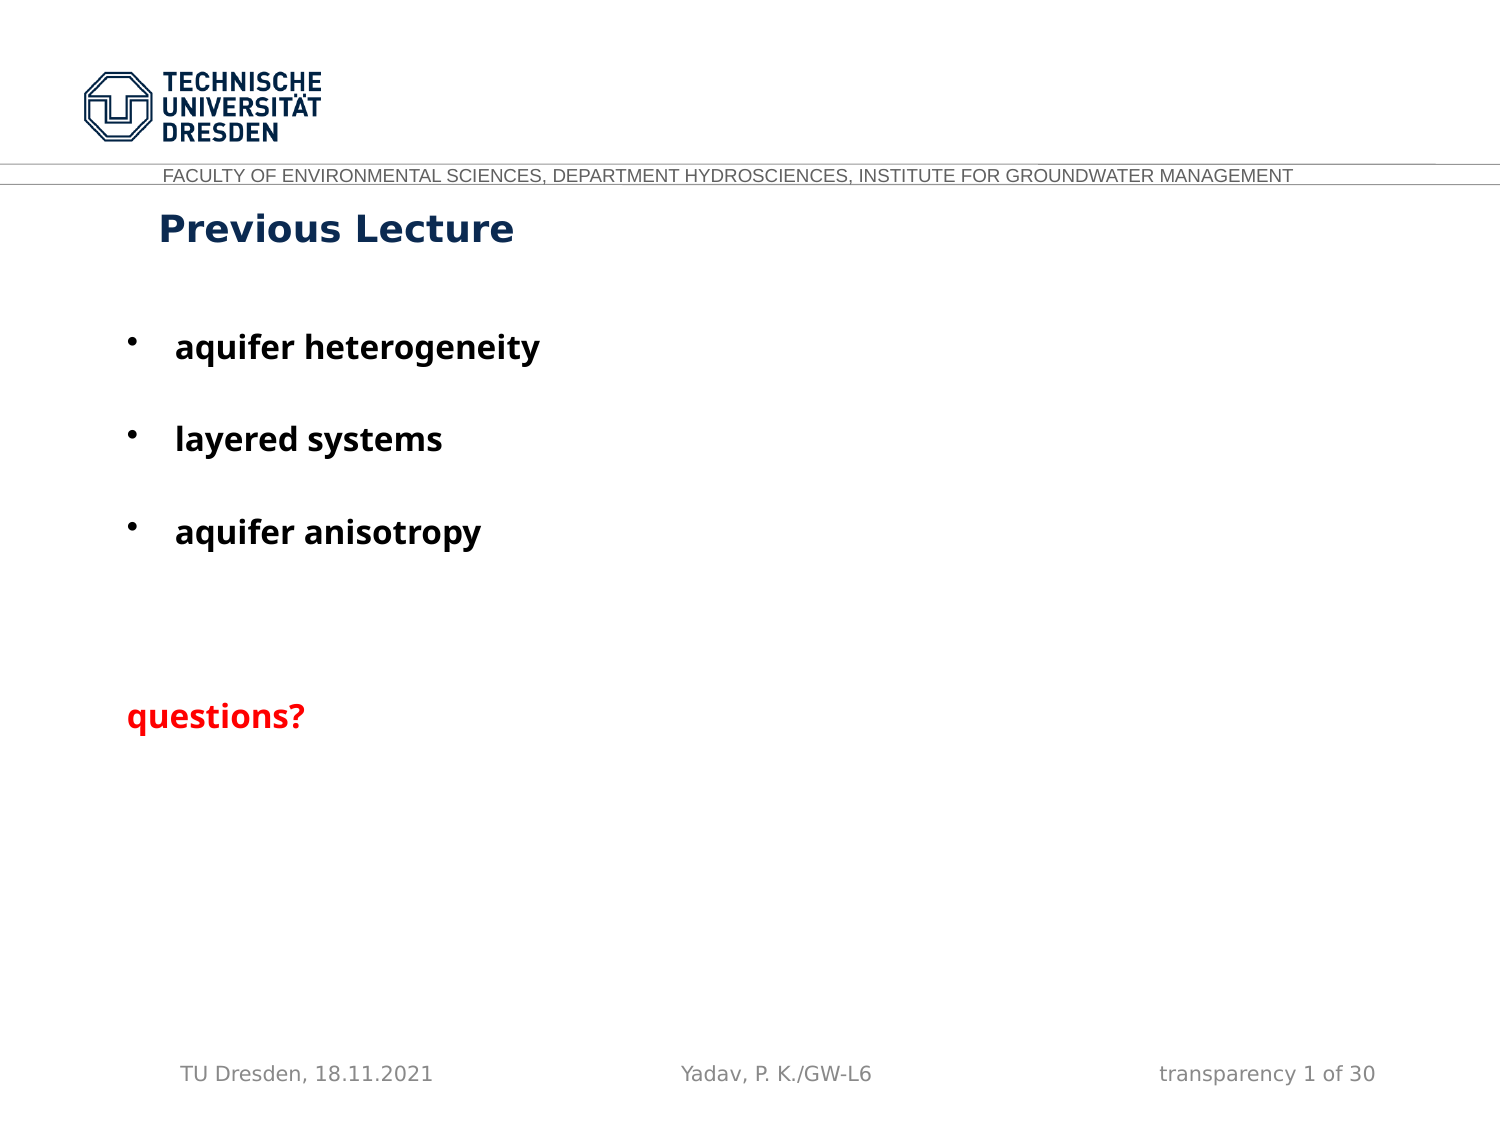

Previous Lecture
aquifer heterogeneity
layered systems
aquifer anisotropy

questions?